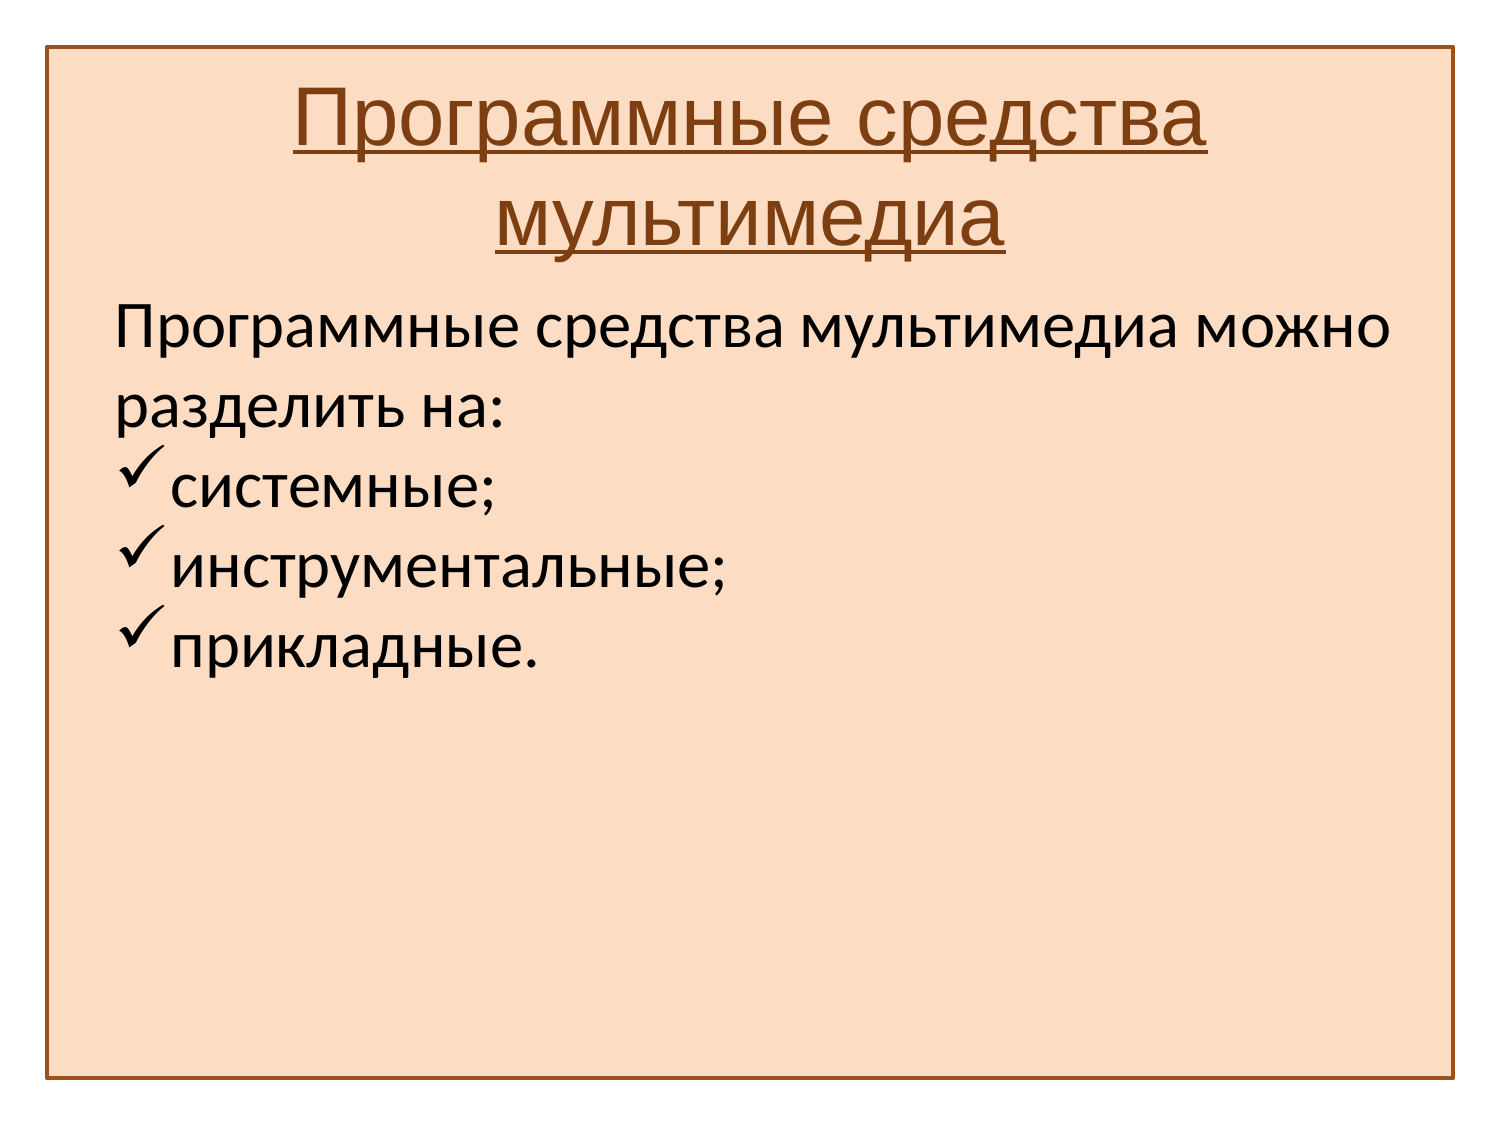

Программные средства мультимедиа
Программные средства мультимедиа можно разделить на:
системные;
инструментальные;
прикладные.